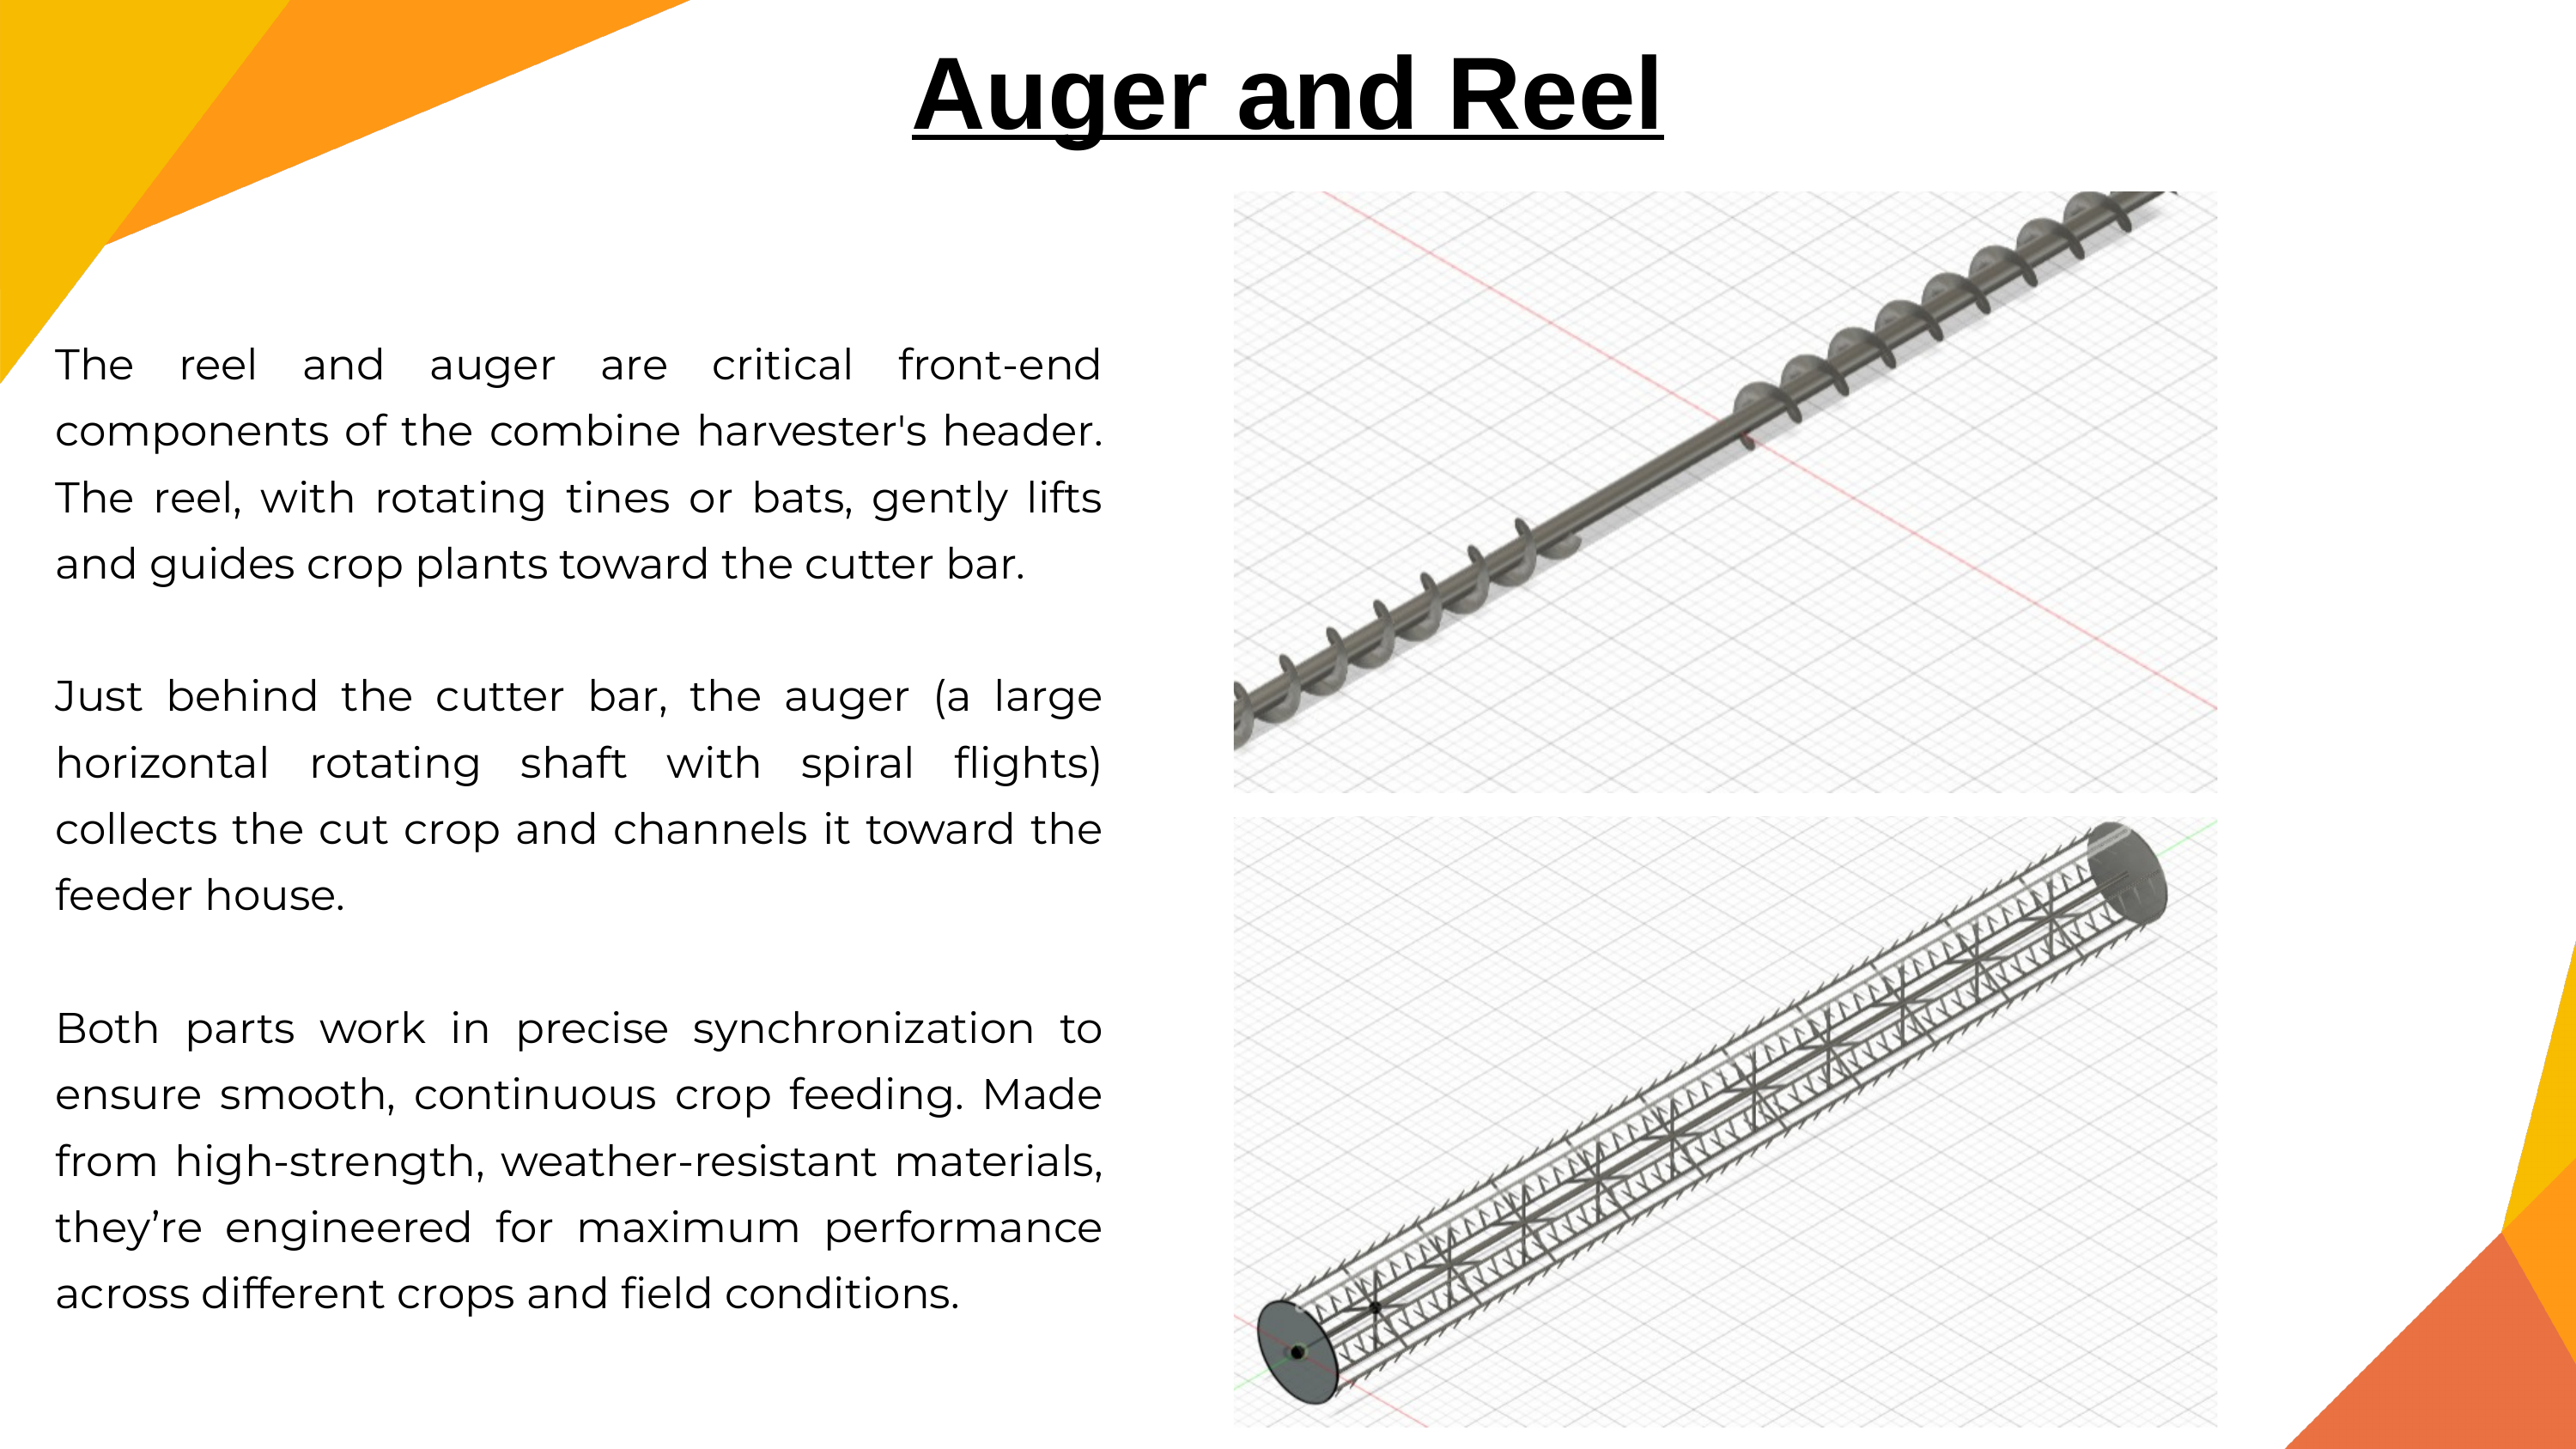

Auger and Reel

The reel and auger are critical front-end components of the combine harvester's header. The reel, with rotating tines or bats, gently lifts and guides crop plants toward the cutter bar.

Just behind the cutter bar, the auger (a large horizontal rotating shaft with spiral flights) collects the cut crop and channels it toward the feeder house.

Both parts work in precise synchronization to ensure smooth, continuous crop feeding. Made from high-strength, weather-resistant materials, they’re engineered for maximum performance across different crops and field conditions.